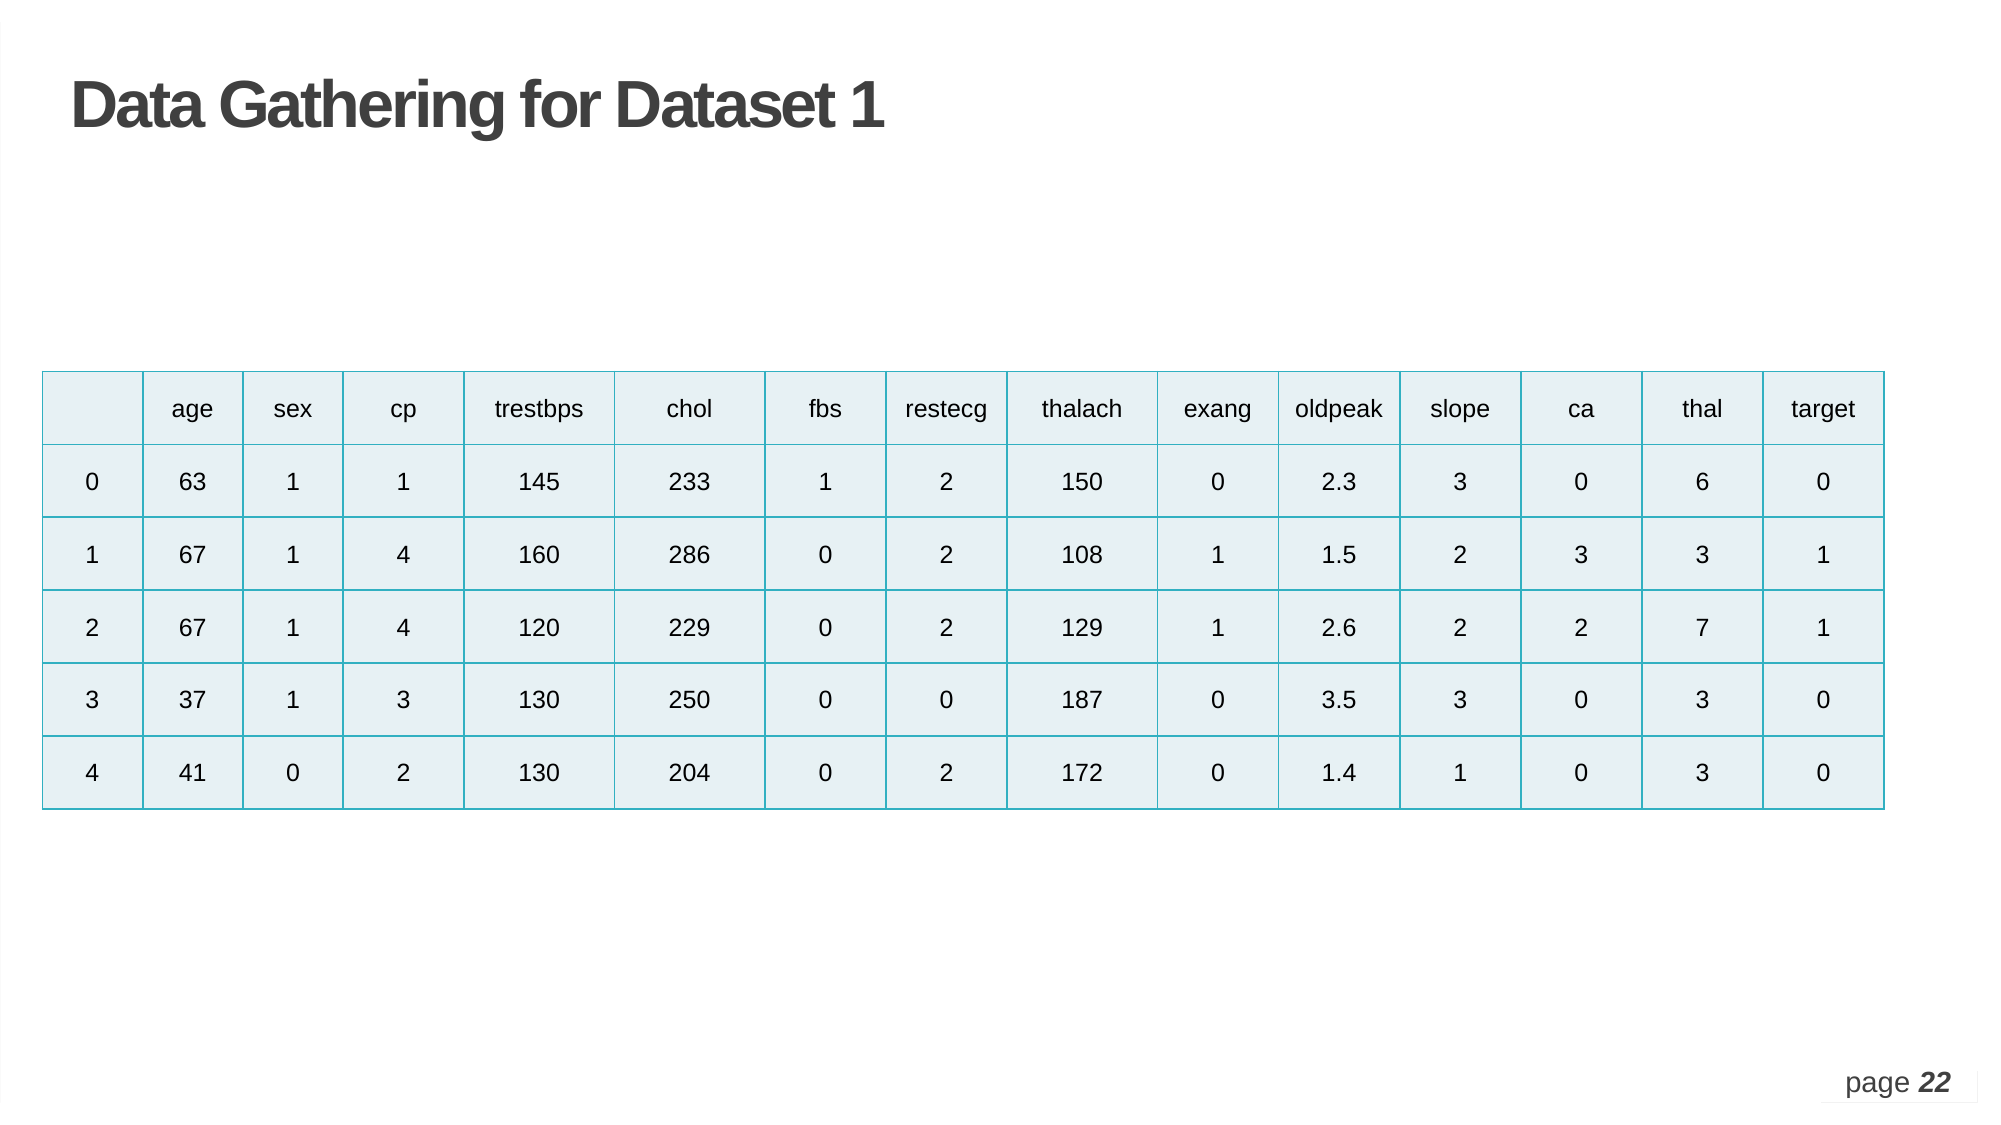

Data Gathering for Dataset 1
|  | age | sex | cp | trestbps | chol | fbs | restecg | thalach | exang | oldpeak | slope | ca | thal | target |
| --- | --- | --- | --- | --- | --- | --- | --- | --- | --- | --- | --- | --- | --- | --- |
| 0 | 63 | 1 | 1 | 145 | 233 | 1 | 2 | 150 | 0 | 2.3 | 3 | 0 | 6 | 0 |
| 1 | 67 | 1 | 4 | 160 | 286 | 0 | 2 | 108 | 1 | 1.5 | 2 | 3 | 3 | 1 |
| 2 | 67 | 1 | 4 | 120 | 229 | 0 | 2 | 129 | 1 | 2.6 | 2 | 2 | 7 | 1 |
| 3 | 37 | 1 | 3 | 130 | 250 | 0 | 0 | 187 | 0 | 3.5 | 3 | 0 | 3 | 0 |
| 4 | 41 | 0 | 2 | 130 | 204 | 0 | 2 | 172 | 0 | 1.4 | 1 | 0 | 3 | 0 |

page 22